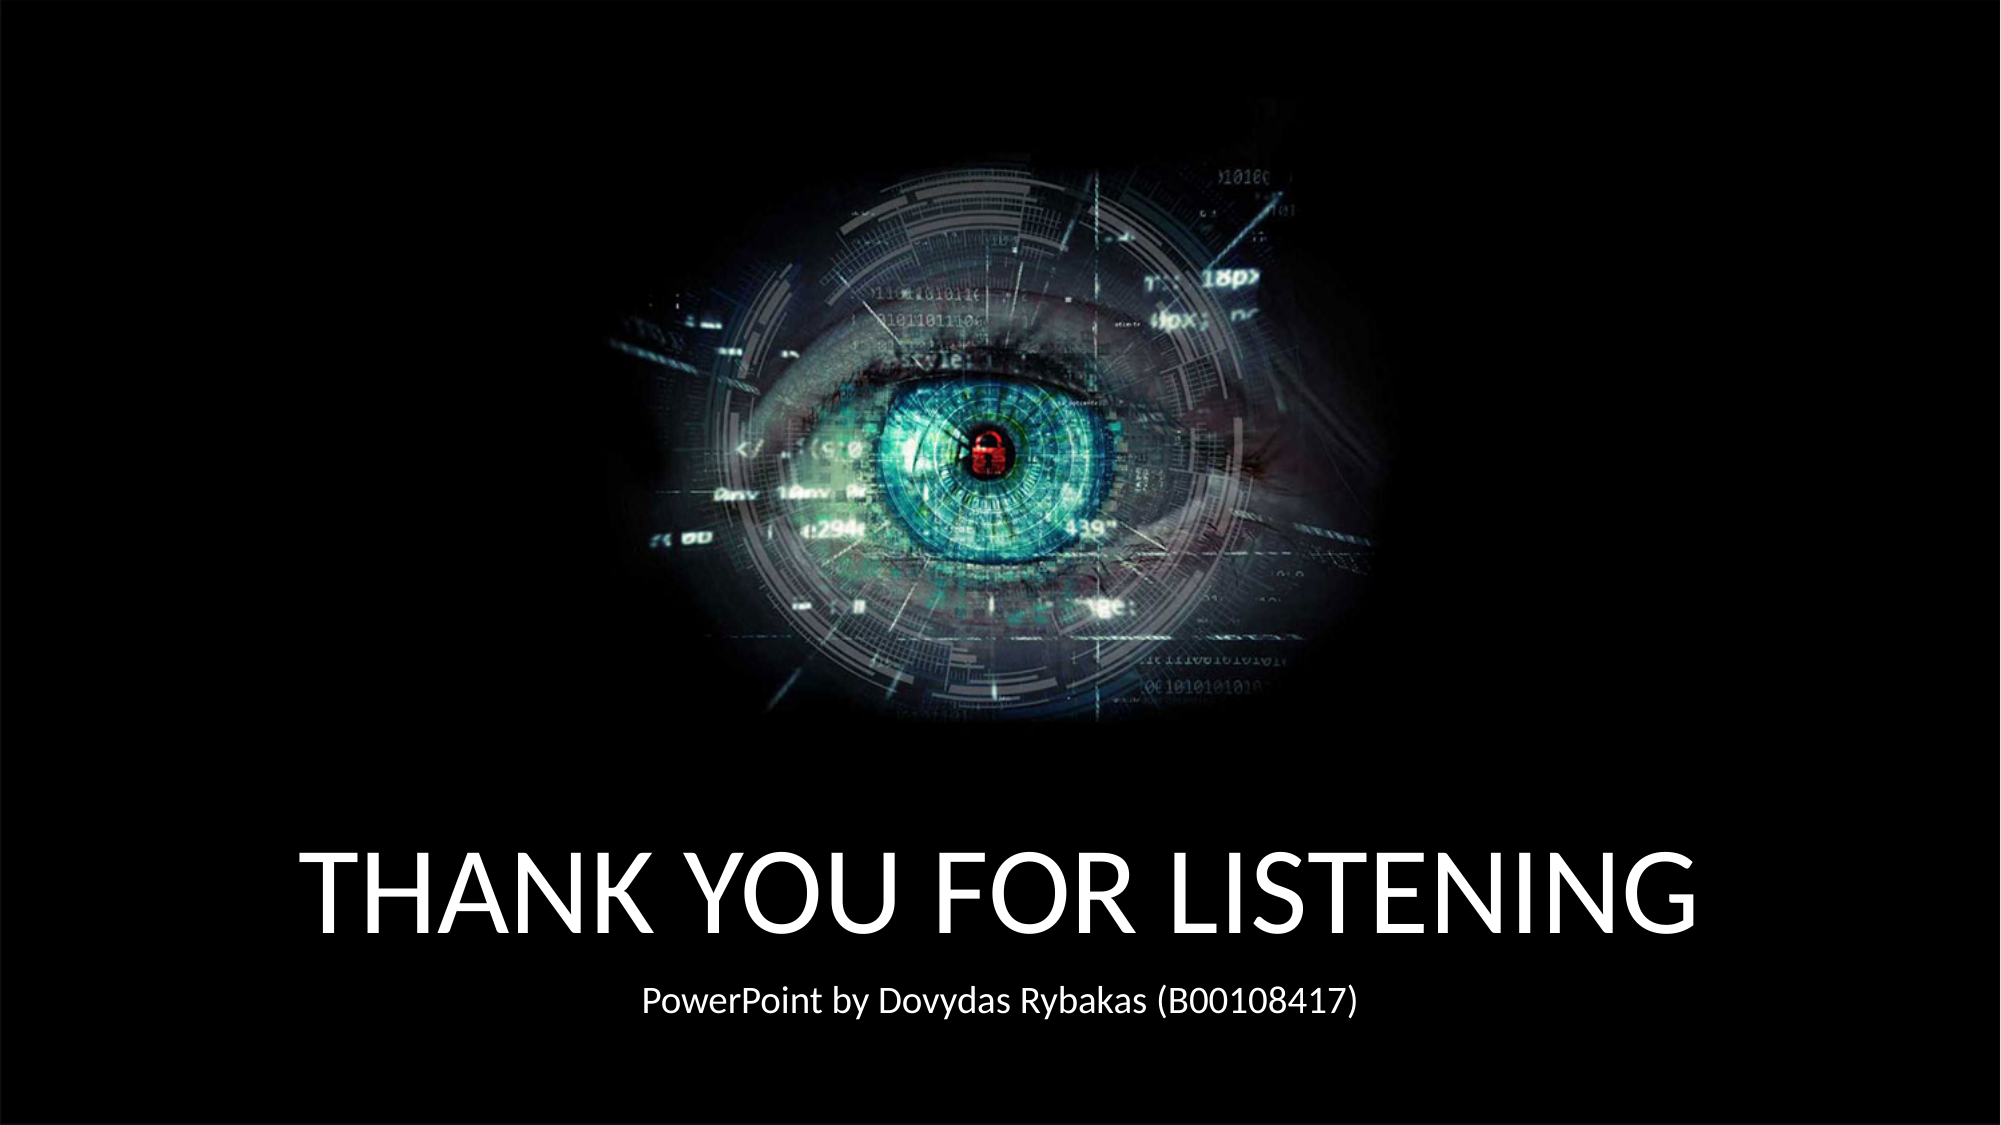

THANK YOU FOR LISTENING
PowerPoint by Dovydas Rybakas (B00108417)